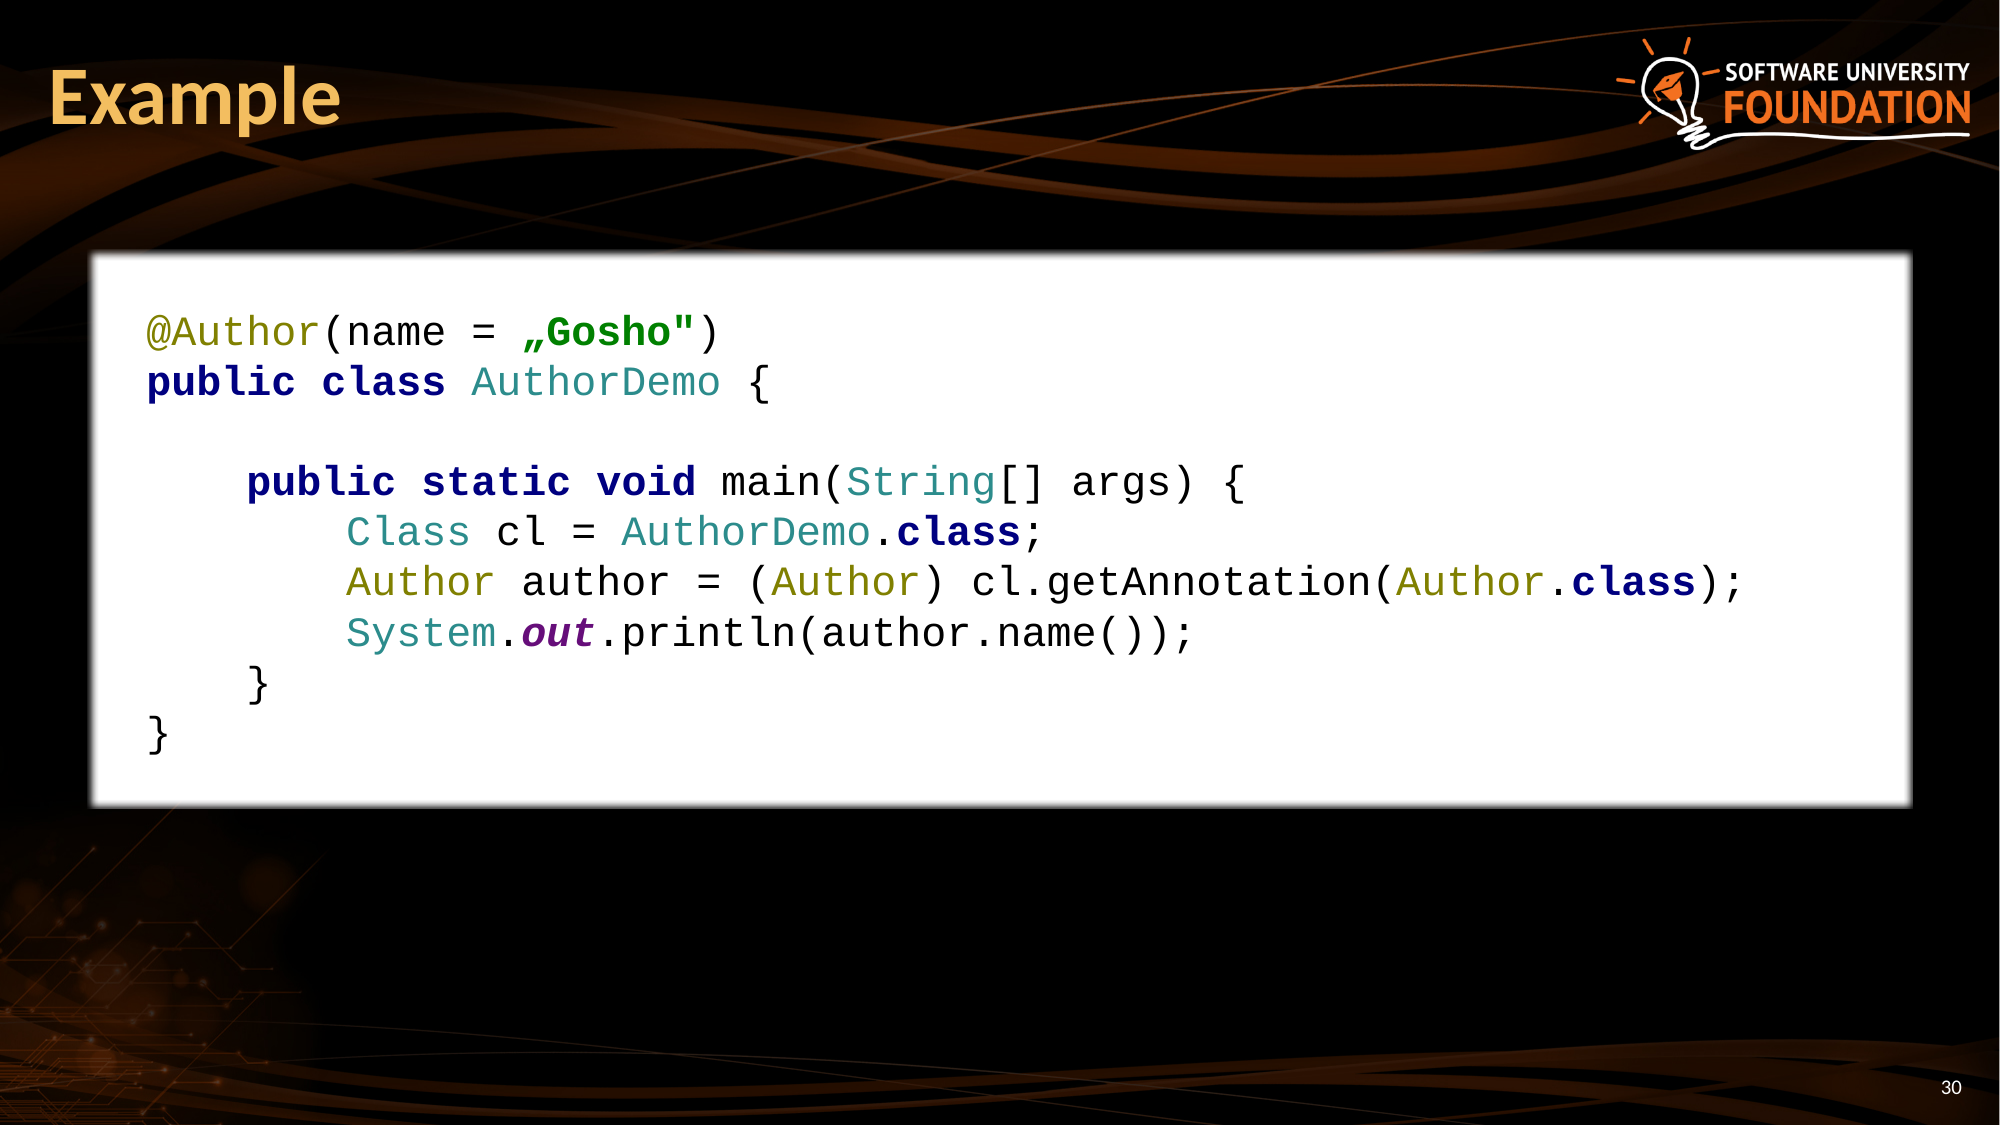

# Example
@Author(name = „Gosho")
public class AuthorDemo {
    public static void main(String[] args) {
        Class cl = AuthorDemo.class;
        Author author = (Author) cl.getAnnotation(Author.class);
        System.out.println(author.name());
    }
}

30